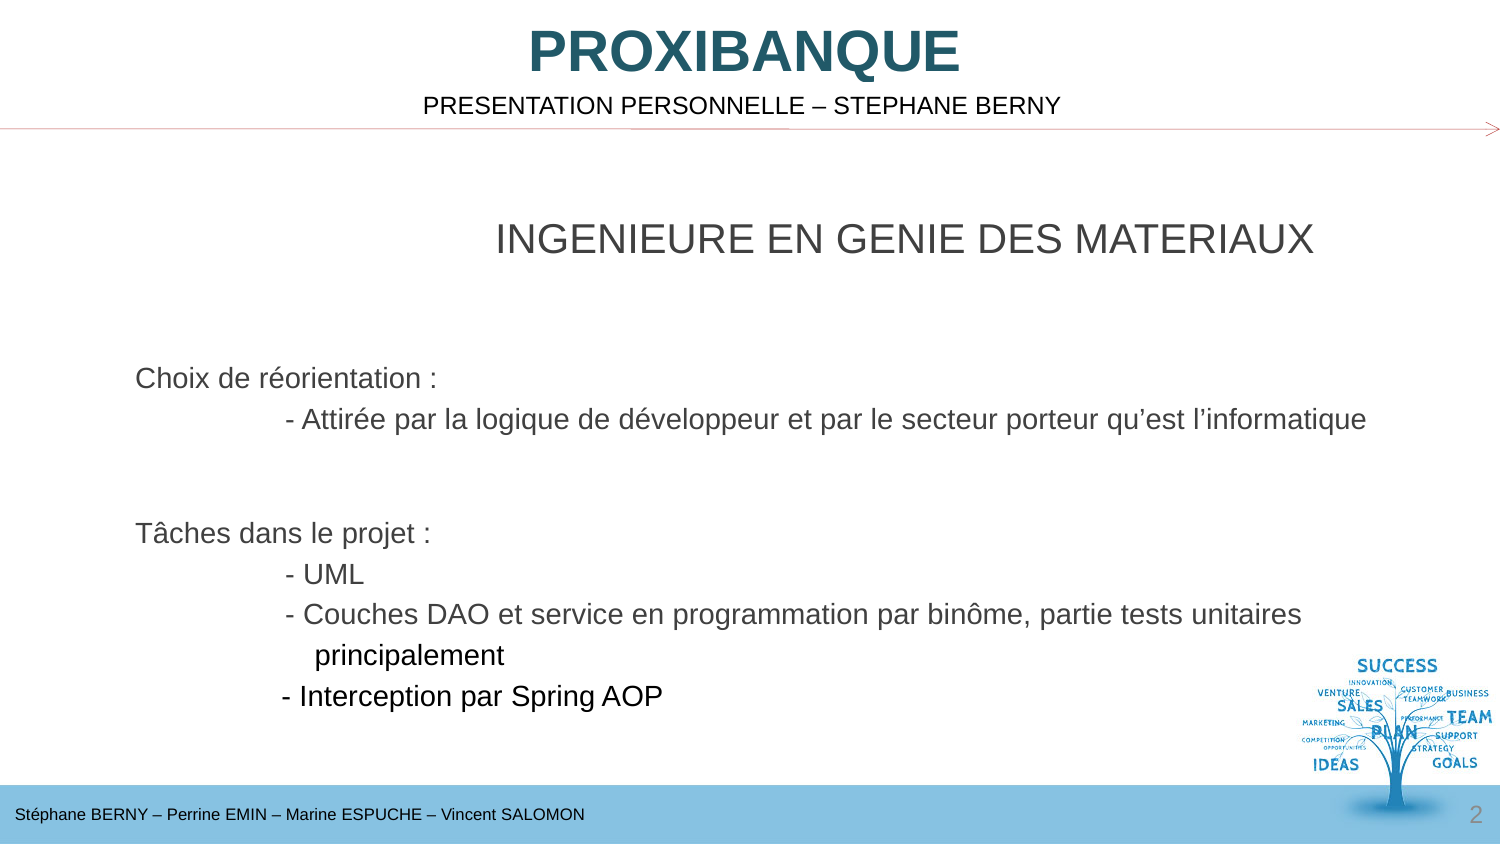

# PROXIBANQUE
PRESENTATION PERSONNELLE – STEPHANE BERNY
INGENIEURE EN GENIE DES MATERIAUX
Choix de réorientation :
	- Attirée par la logique de développeur et par le secteur porteur qu’est l’informatique

Tâches dans le projet :
	- UML
	- Couches DAO et service en programmation par binôme, partie tests unitaires
    principalement
- Interception par Spring AOP

2
Stéphane BERNY – Perrine EMIN – Marine ESPUCHE – Vincent SALOMON